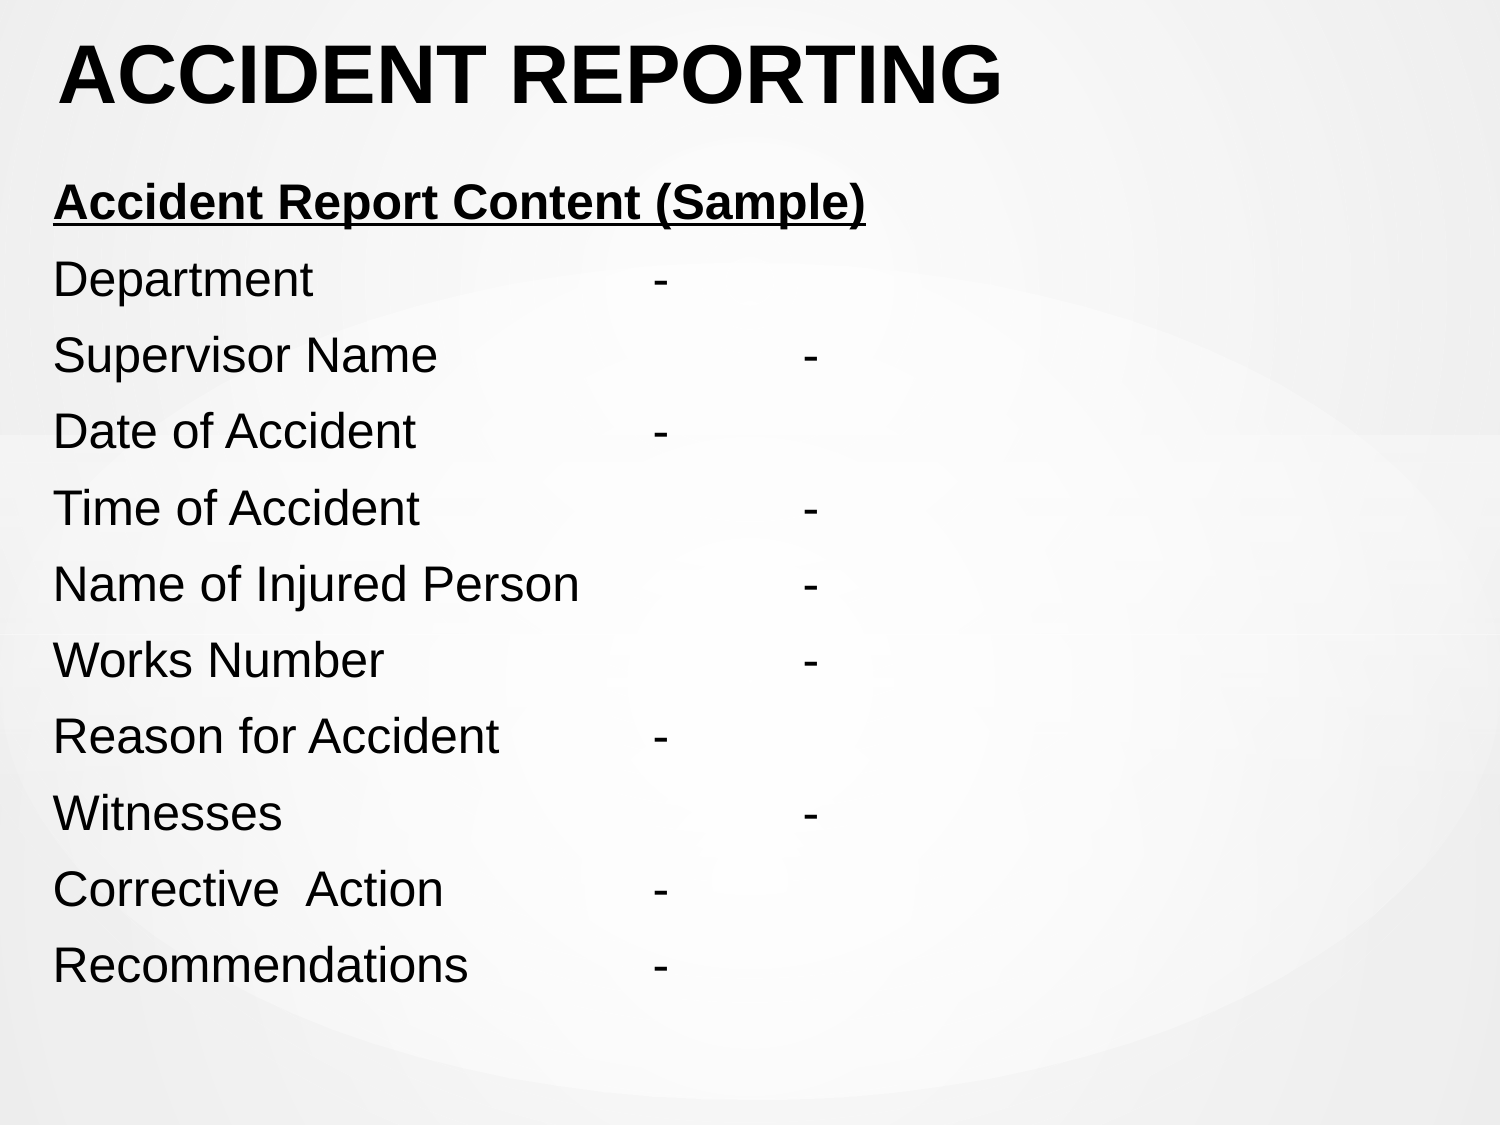

# ACCIDENT REPORTING
Accident Report Content (Sample)
Department			-
Supervisor Name			-
Date of Accident     		-
Time of Accident 			-
Name of Injured Person		-
Works Number			-
Reason for Accident		-
Witnesses				-
Corrective  Action		-
Recommendations		-